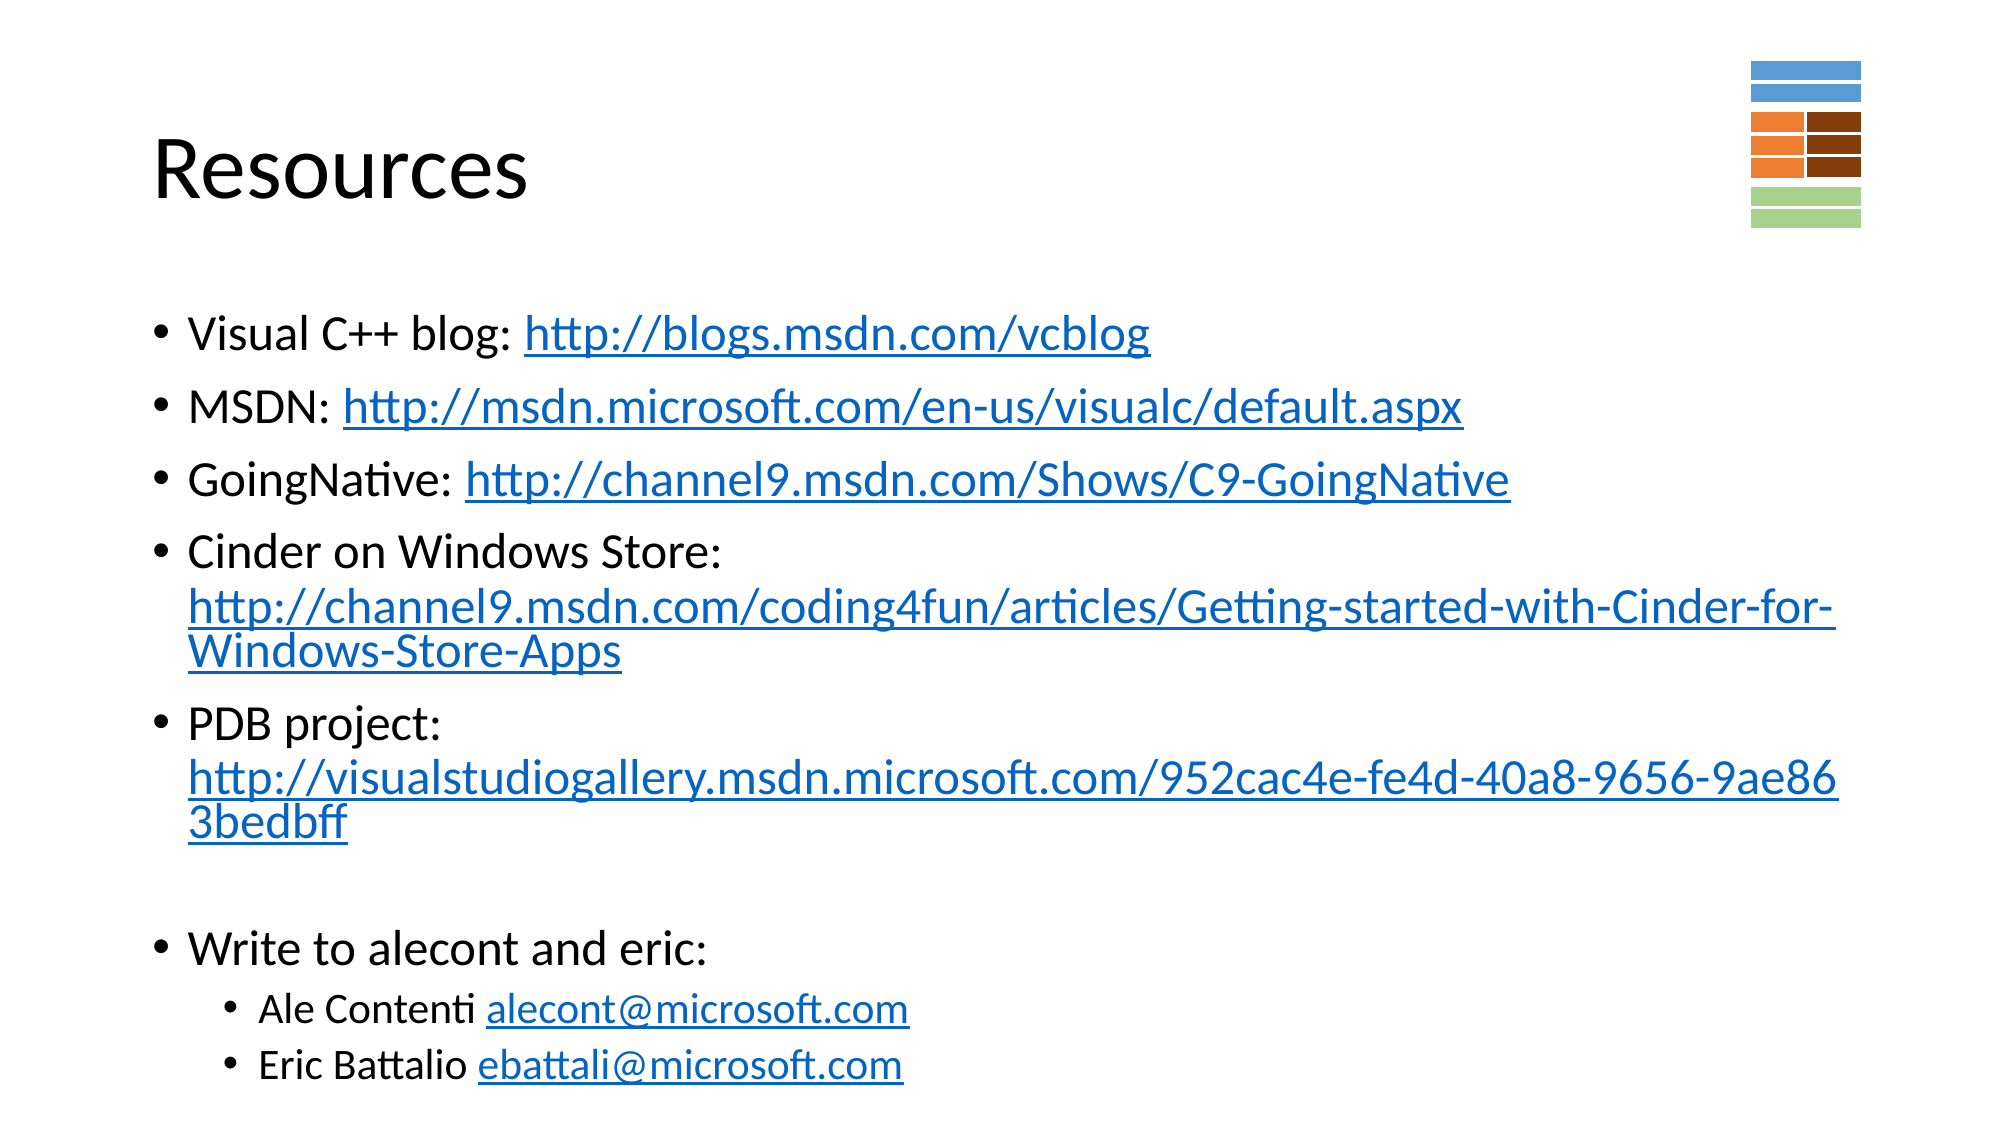

# Resources

Visual C++ blog: http://blogs.msdn.com/vcblog
MSDN: http://msdn.microsoft.com/en-us/visualc/default.aspx
GoingNative: http://channel9.msdn.com/Shows/C9-GoingNative
Cinder on Windows Store: http://channel9.msdn.com/coding4fun/articles/Getting-started-with-Cinder-for-Windows-Store-Apps
PDB project: http://visualstudiogallery.msdn.microsoft.com/952cac4e-fe4d-40a8-9656-9ae863bedbff
Write to alecont and eric:
Ale Contenti alecont@microsoft.com
Eric Battalio ebattali@microsoft.com